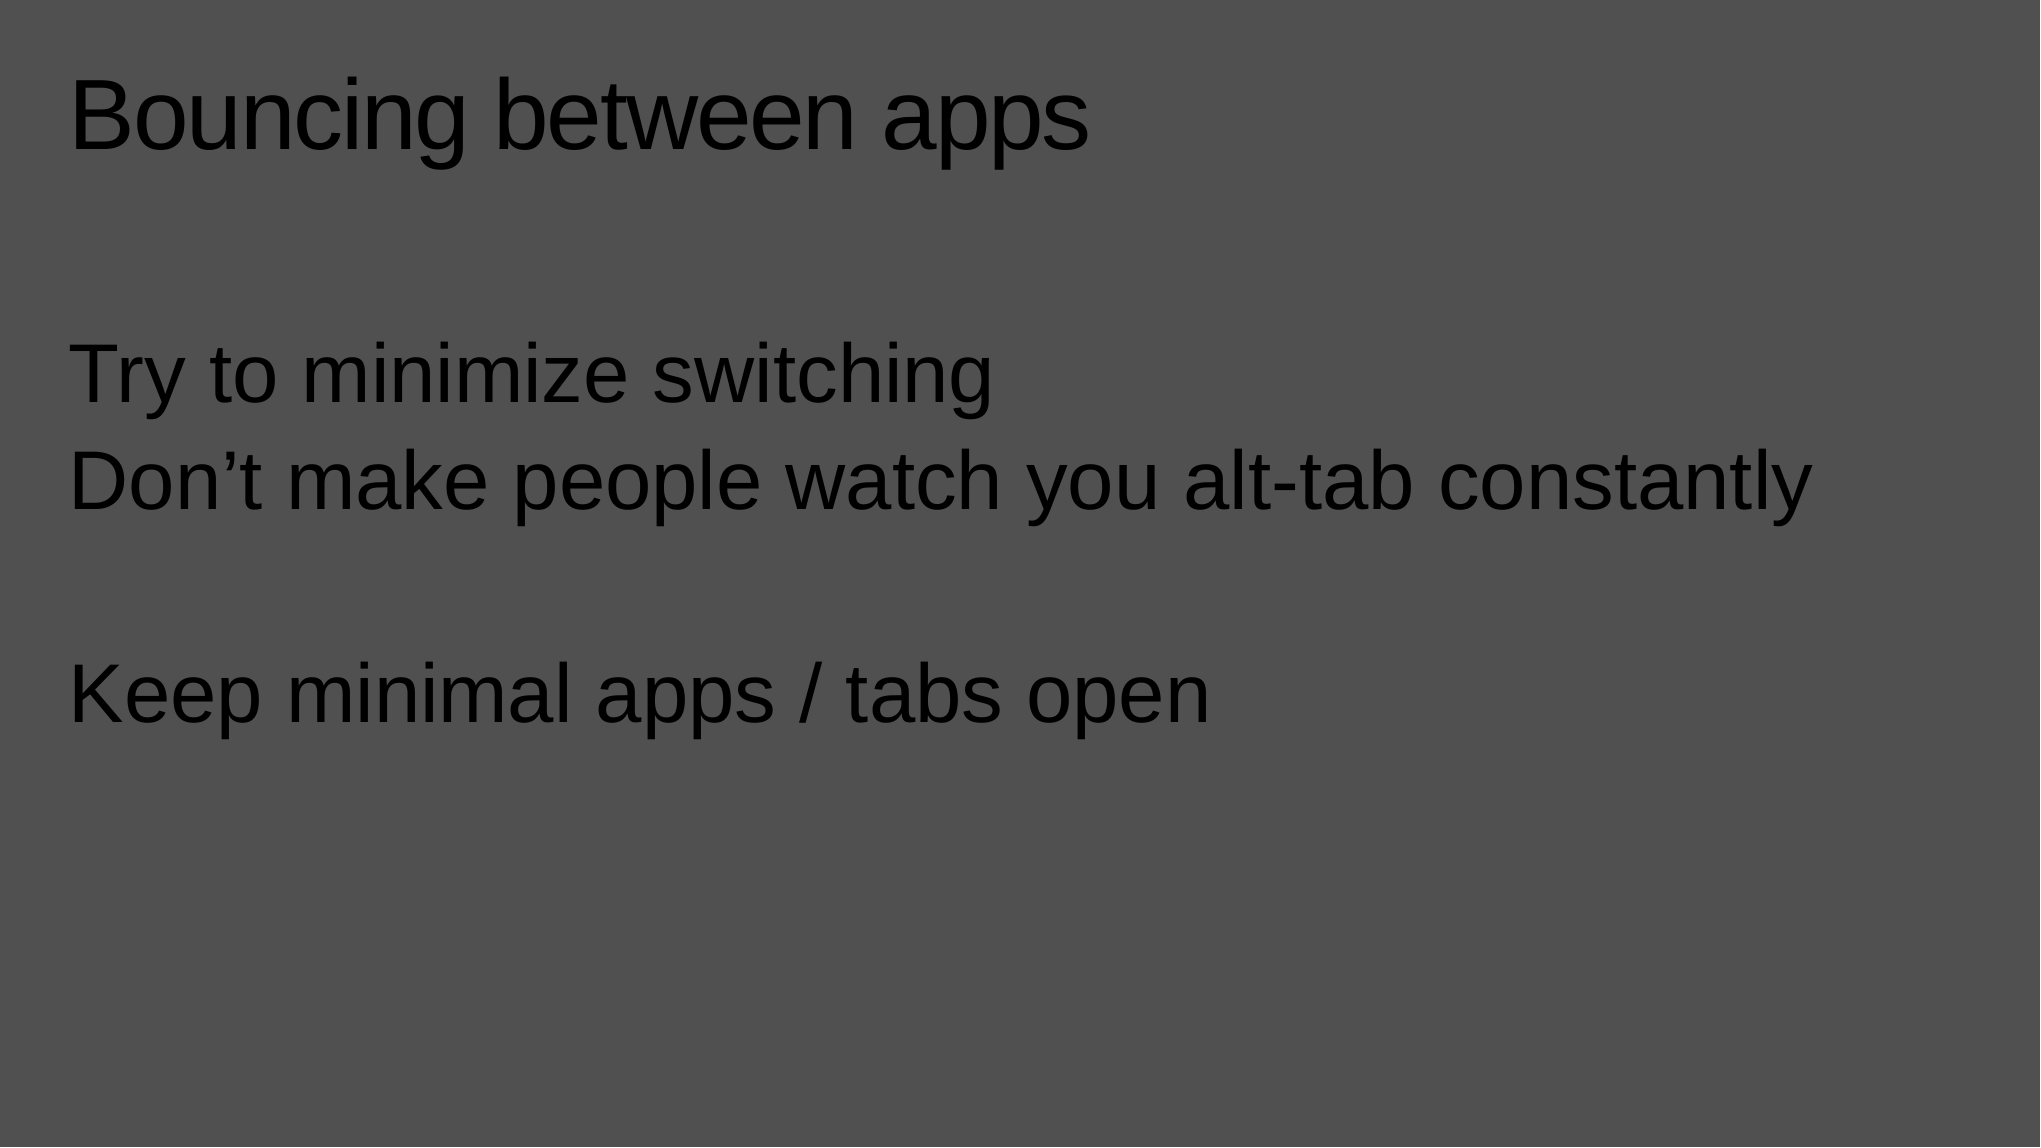

# Bouncing between apps

Try to minimize switching
Don’t make people watch you alt-tab constantly

Keep minimal apps / tabs open